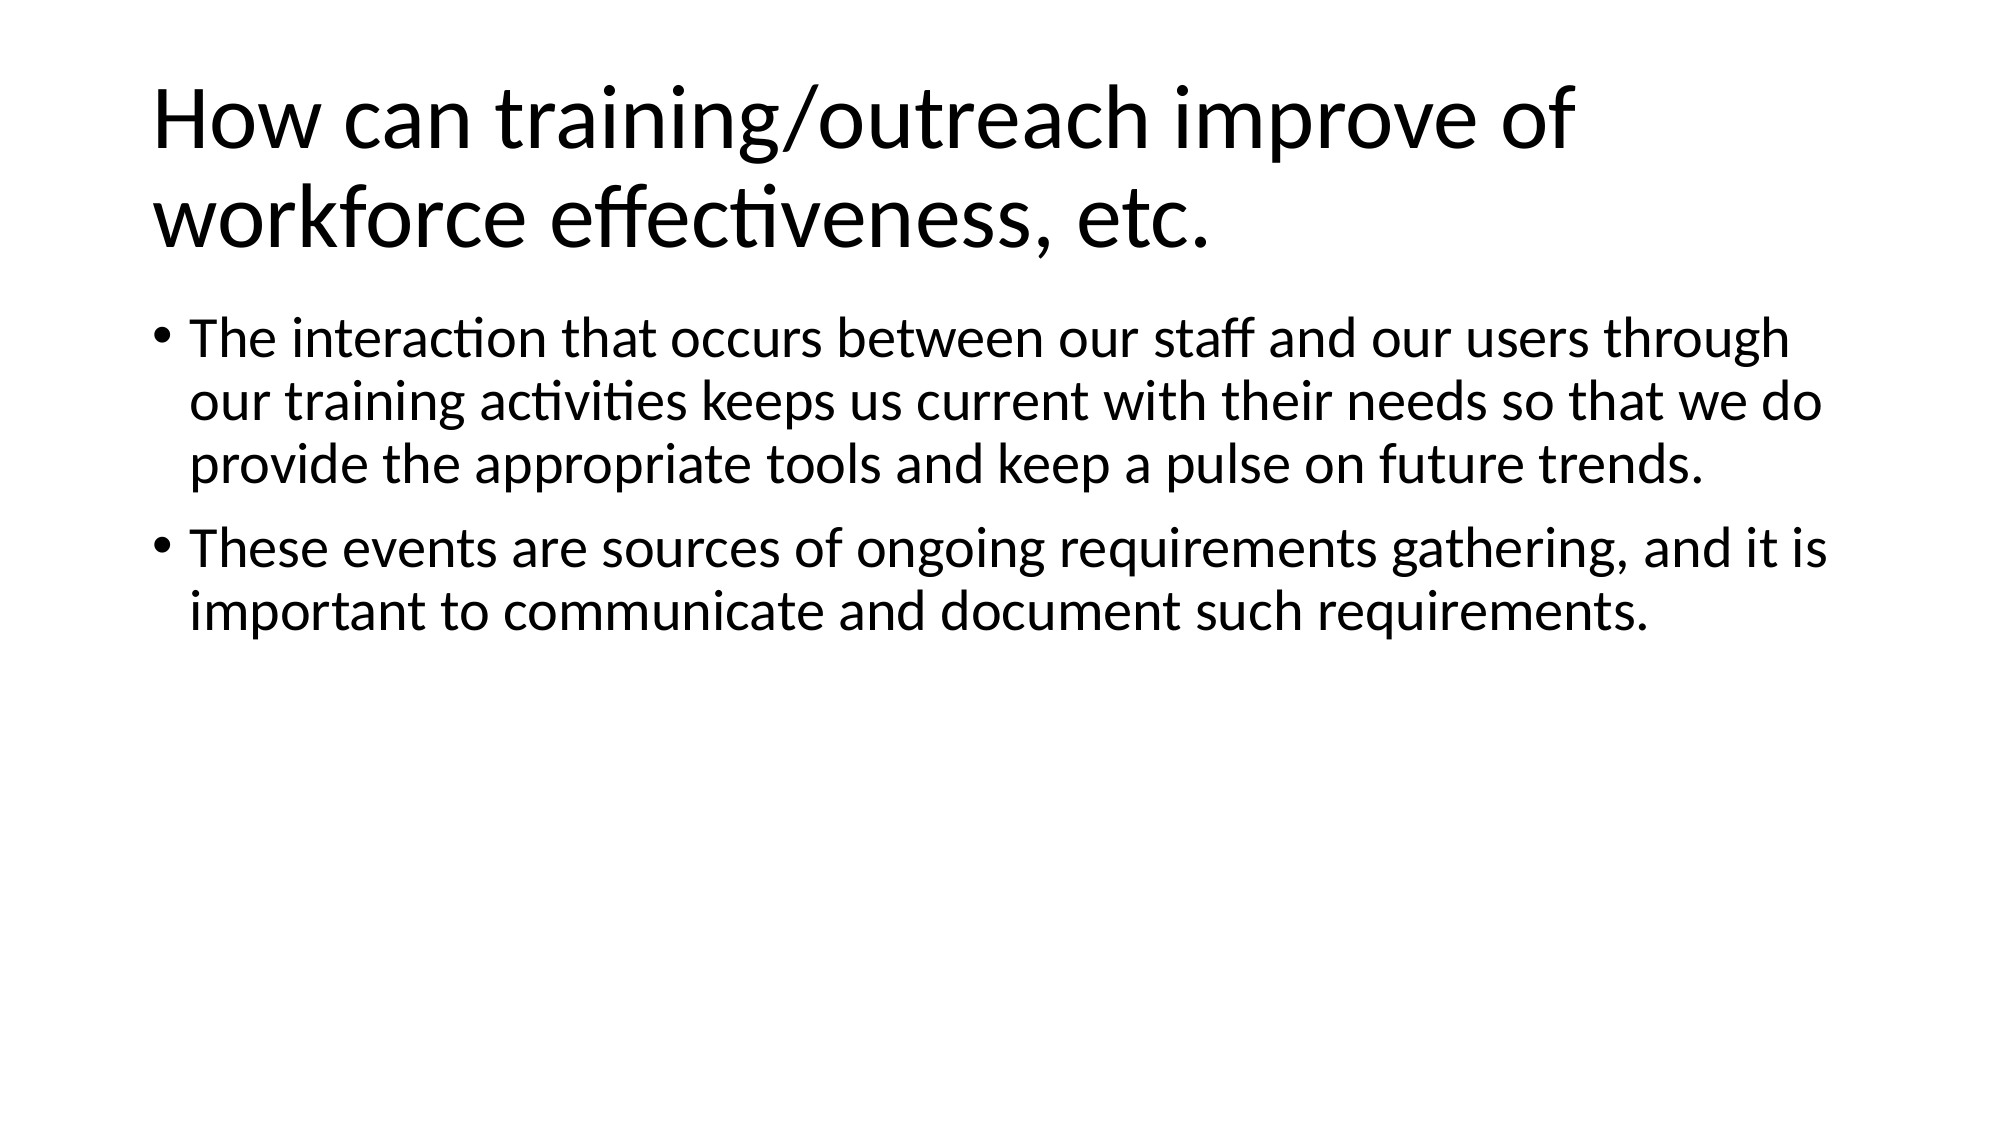

# How can training/outreach improve of workforce effectiveness, etc.
The interaction that occurs between our staff and our users through our training activities keeps us current with their needs so that we do provide the appropriate tools and keep a pulse on future trends.
These events are sources of ongoing requirements gathering, and it is important to communicate and document such requirements.